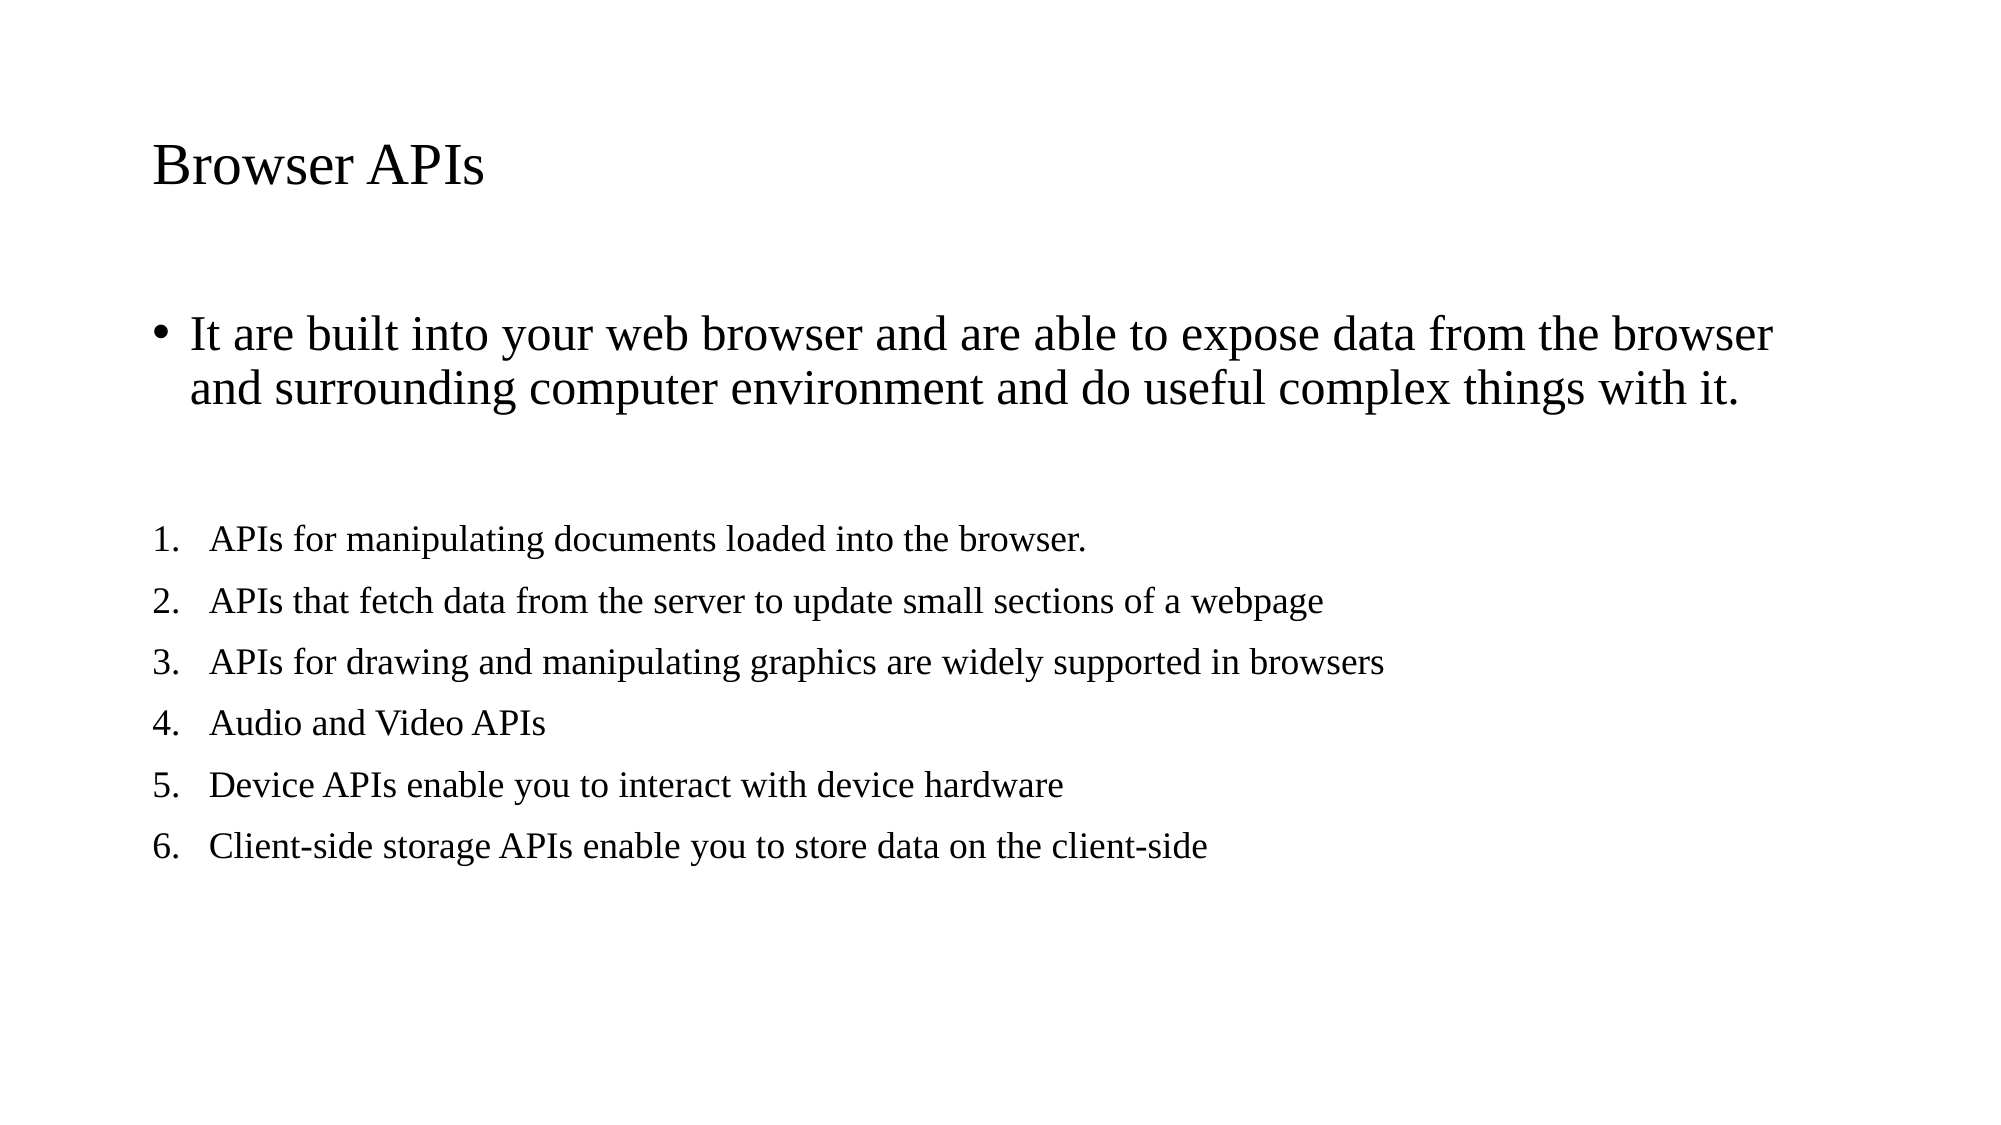

# Browser APIs
It are built into your web browser and are able to expose data from the browser and surrounding computer environment and do useful complex things with it.

APIs for manipulating documents loaded into the browser.
APIs that fetch data from the server to update small sections of a webpage
APIs for drawing and manipulating graphics are widely supported in browsers
Audio and Video APIs
Device APIs enable you to interact with device hardware
Client-side storage APIs enable you to store data on the client-side